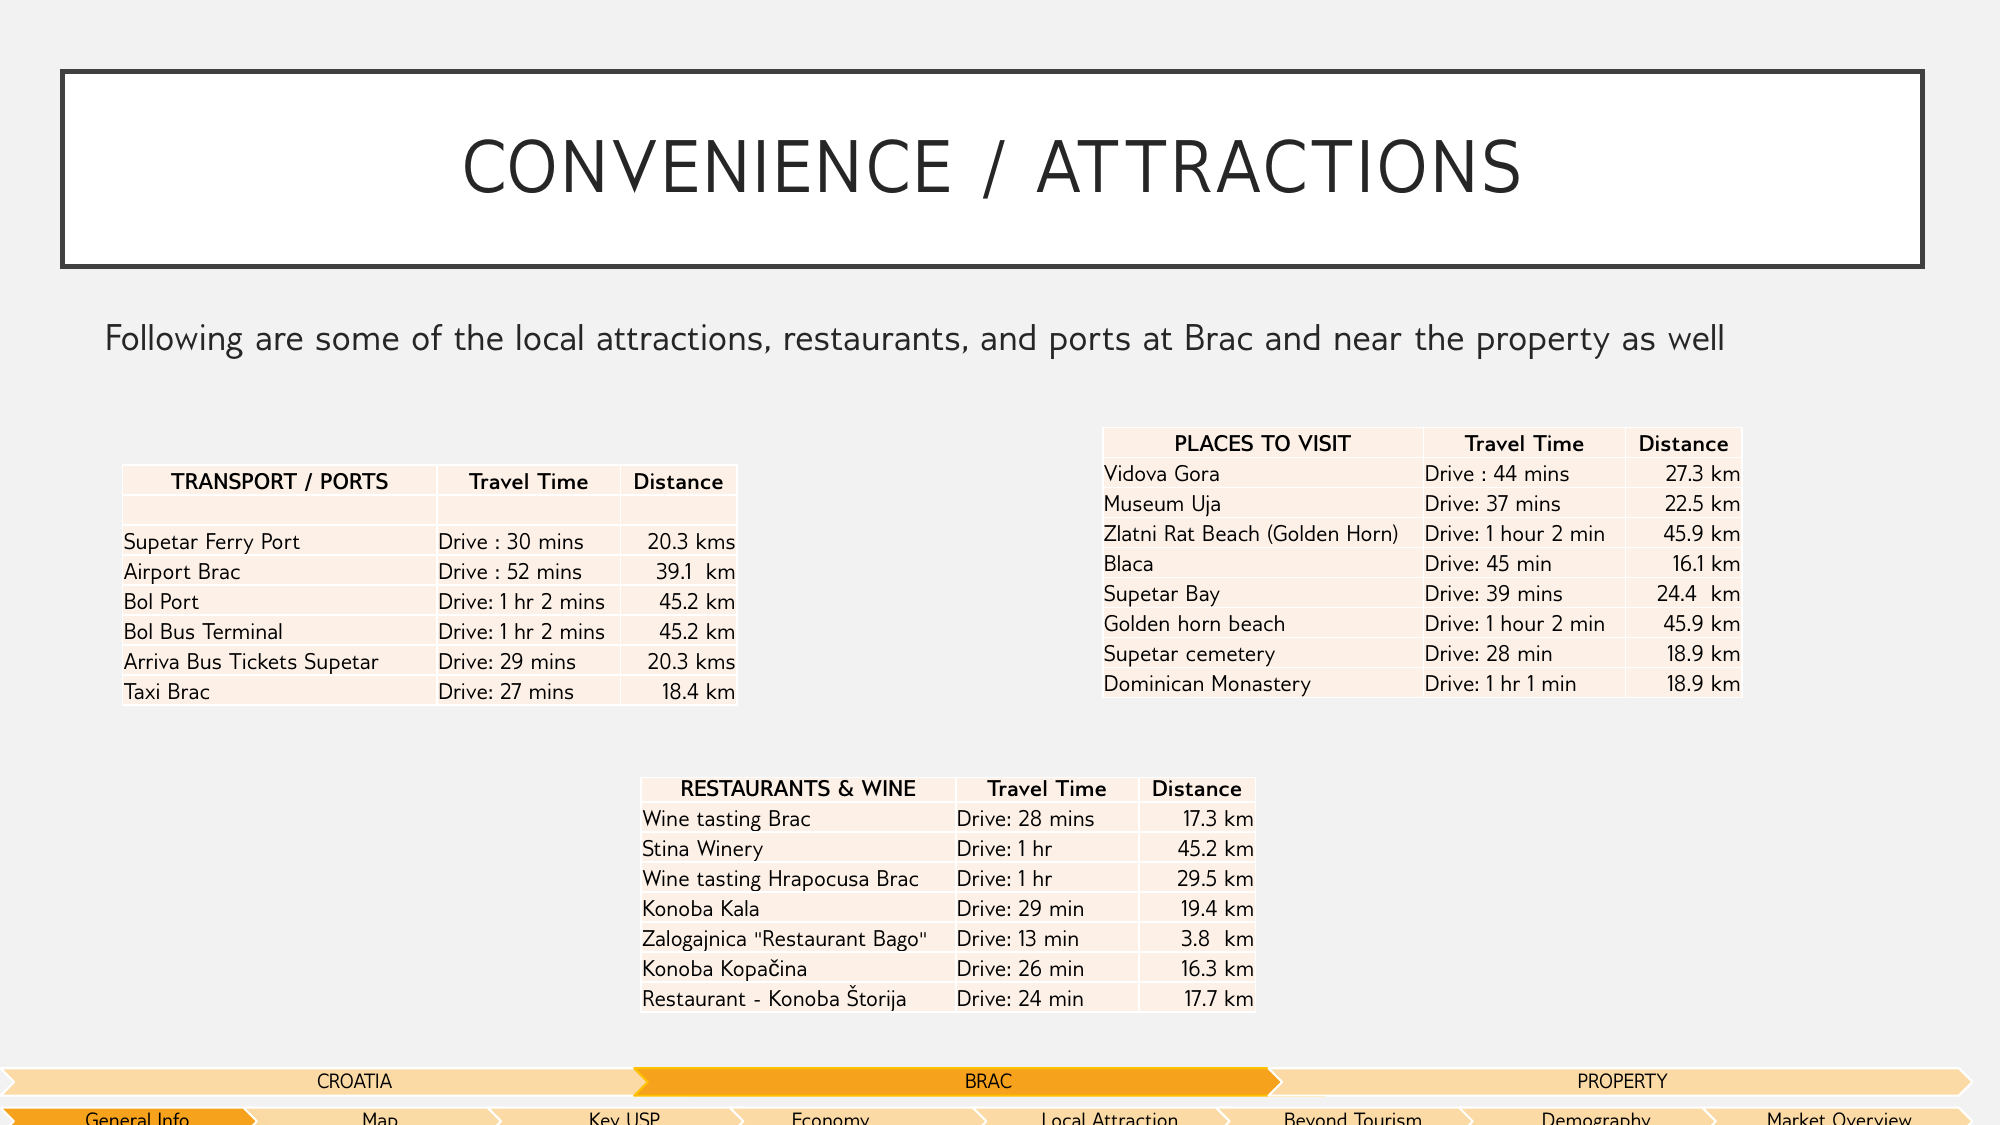

# Convenience / Attractions
Following are some of the local attractions, restaurants, and ports at Brac and near the property as well
| PLACES TO VISIT | Travel Time | Distance |
| --- | --- | --- |
| Vidova Gora | Drive : 44 mins | 27.3 km |
| Museum Uja | Drive: 37 mins | 22.5 km |
| Zlatni Rat Beach (Golden Horn) | Drive: 1 hour 2 min | 45.9 km |
| Blaca | Drive: 45 min | 16.1 km |
| Supetar Bay | Drive: 39 mins | 24.4 km |
| Golden horn beach | Drive: 1 hour 2 min | 45.9 km |
| Supetar cemetery | Drive: 28 min | 18.9 km |
| Dominican Monastery | Drive: 1 hr 1 min | 18.9 km |
| TRANSPORT / PORTS | Travel Time | Distance |
| --- | --- | --- |
|  |  |  |
| Supetar Ferry Port | Drive : 30 mins | 20.3 kms |
| Airport Brac | Drive : 52 mins | 39.1 km |
| Bol Port | Drive: 1 hr 2 mins | 45.2 km |
| Bol Bus Terminal | Drive: 1 hr 2 mins | 45.2 km |
| Arriva Bus Tickets Supetar | Drive: 29 mins | 20.3 kms |
| Taxi Brac | Drive: 27 mins | 18.4 km |
| RESTAURANTS & WINE | Travel Time | Distance |
| --- | --- | --- |
| Wine tasting Brac | Drive: 28 mins | 17.3 km |
| Stina Winery | Drive: 1 hr | 45.2 km |
| Wine tasting Hrapocusa Brac | Drive: 1 hr | 29.5 km |
| Konoba Kala | Drive: 29 min | 19.4 km |
| Zalogajnica "Restaurant Bago" | Drive: 13 min | 3.8 km |
| Konoba Kopačina | Drive: 26 min | 16.3 km |
| Restaurant - Konoba Štorija | Drive: 24 min | 17.7 km |
CROATIA
BRAC
PROPERTY
General Info
Map
Key USP
Economy
Local Attraction
Beyond Tourism
Demography
Market Overview